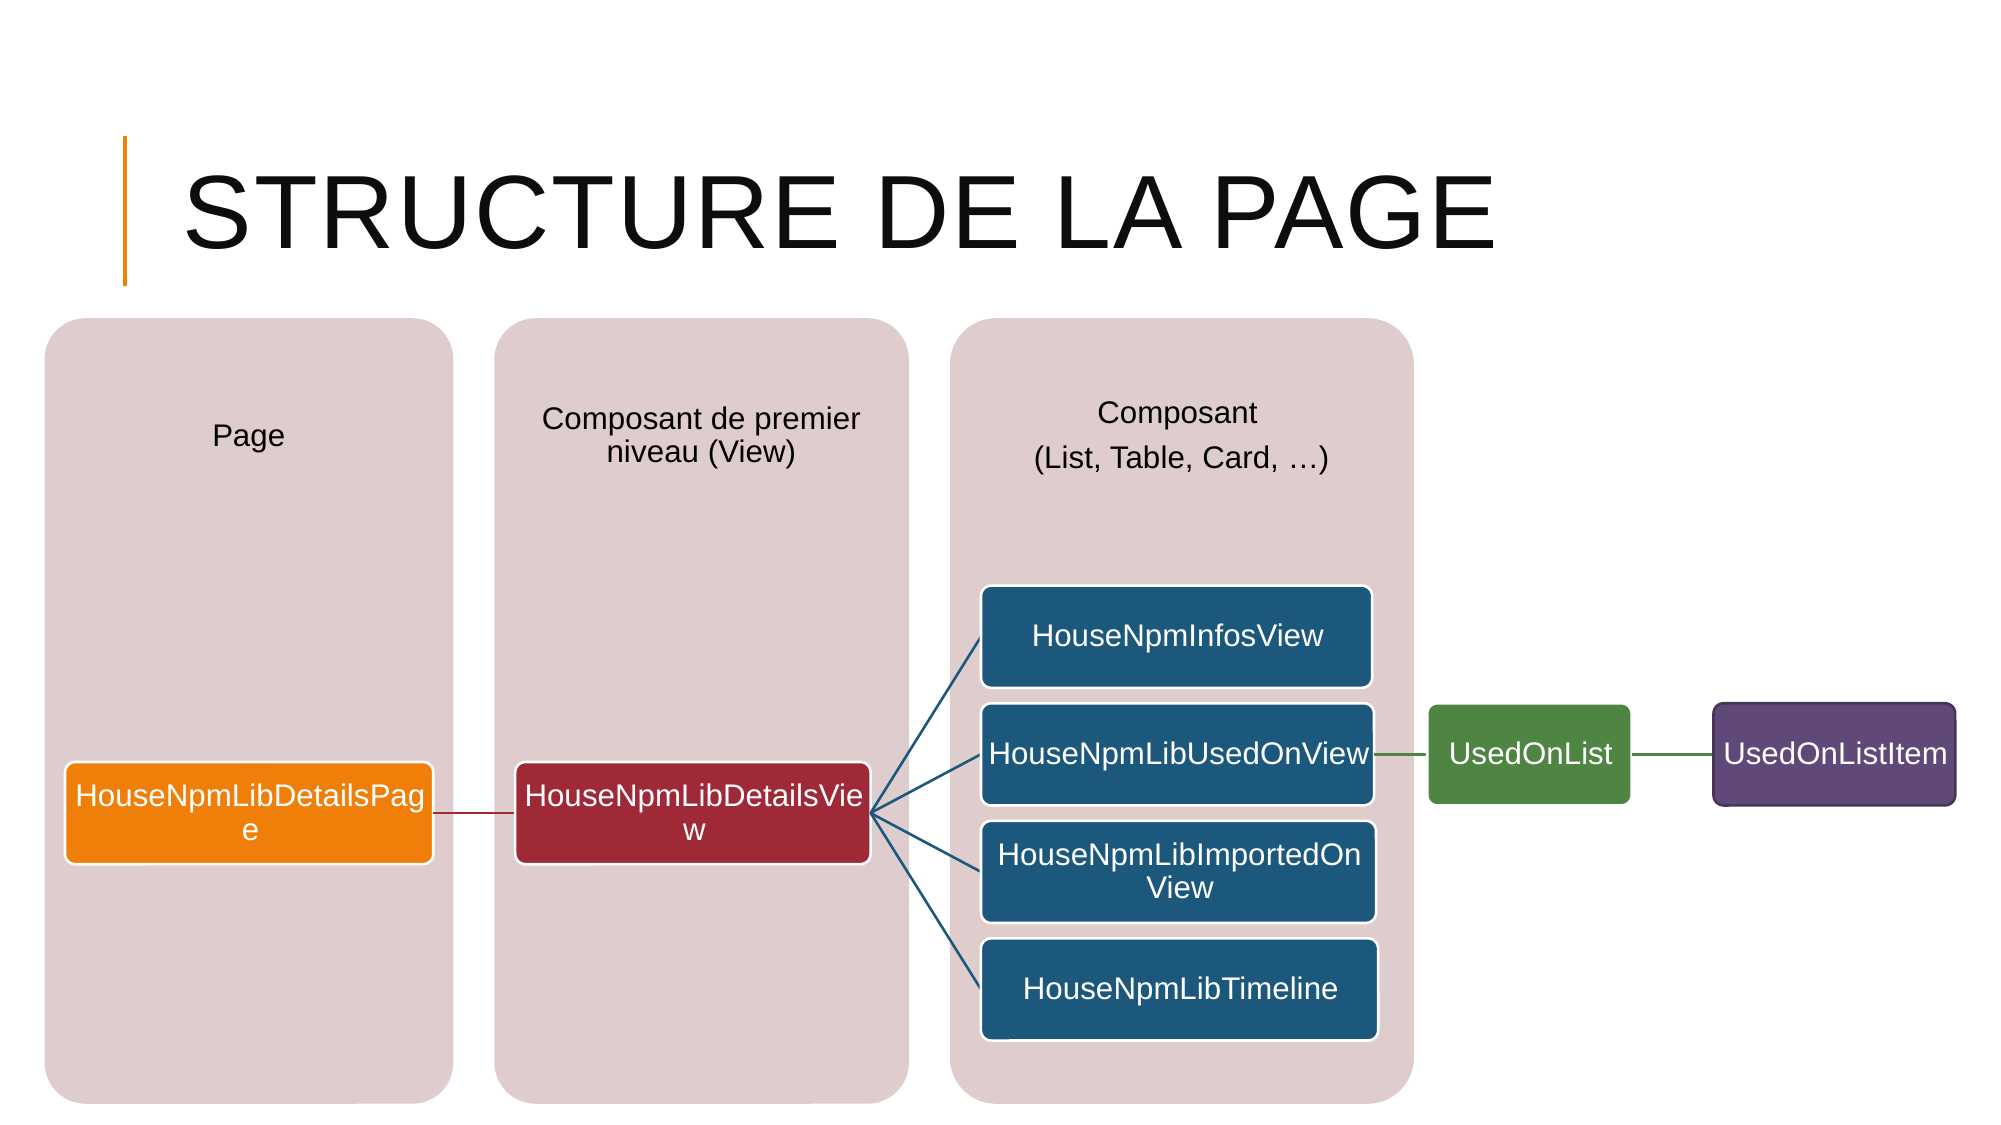

# Structure de la page
Composant
(List, Table, Card, …)
Composant de premier niveau (View)
Page
HouseNpmLibDetailsPage

HouseNpmLibDetailsView

HouseNpmInfosView

HouseNpmLibUsedOnView

UsedOnList

UsedOnListItem

HouseNpmLibImportedOnView

HouseNpmLibTimeline